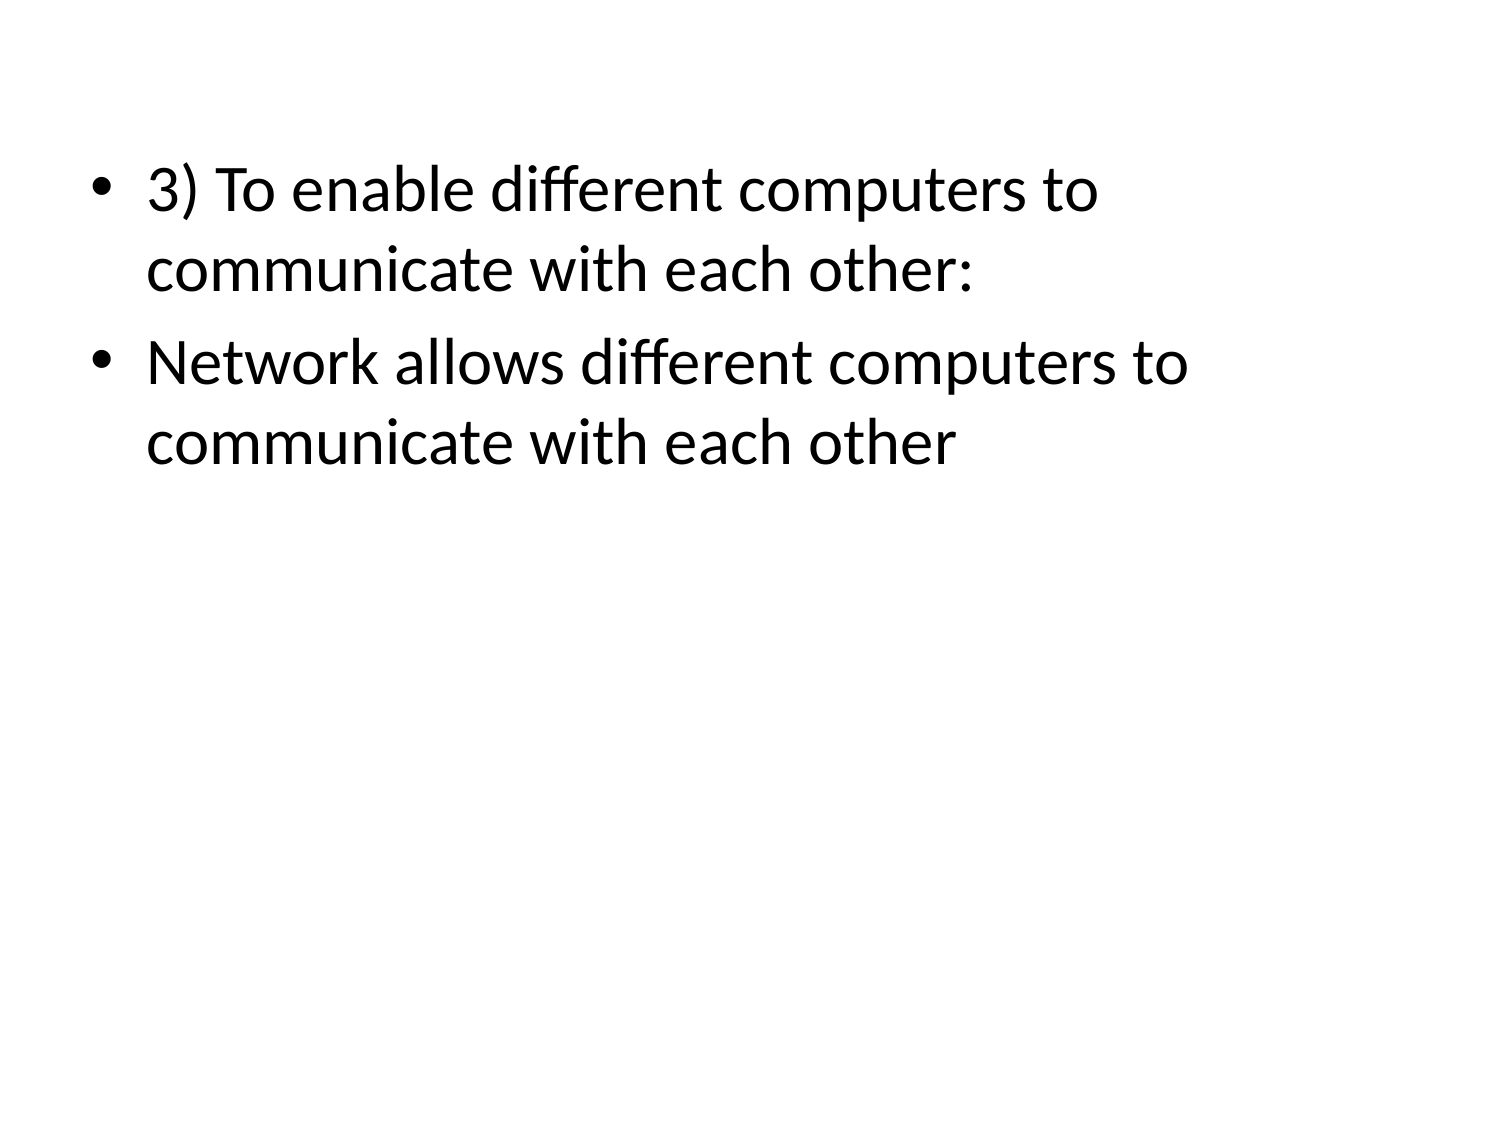

#
3) To enable different computers to communicate with each other:
Network allows different computers to communicate with each other